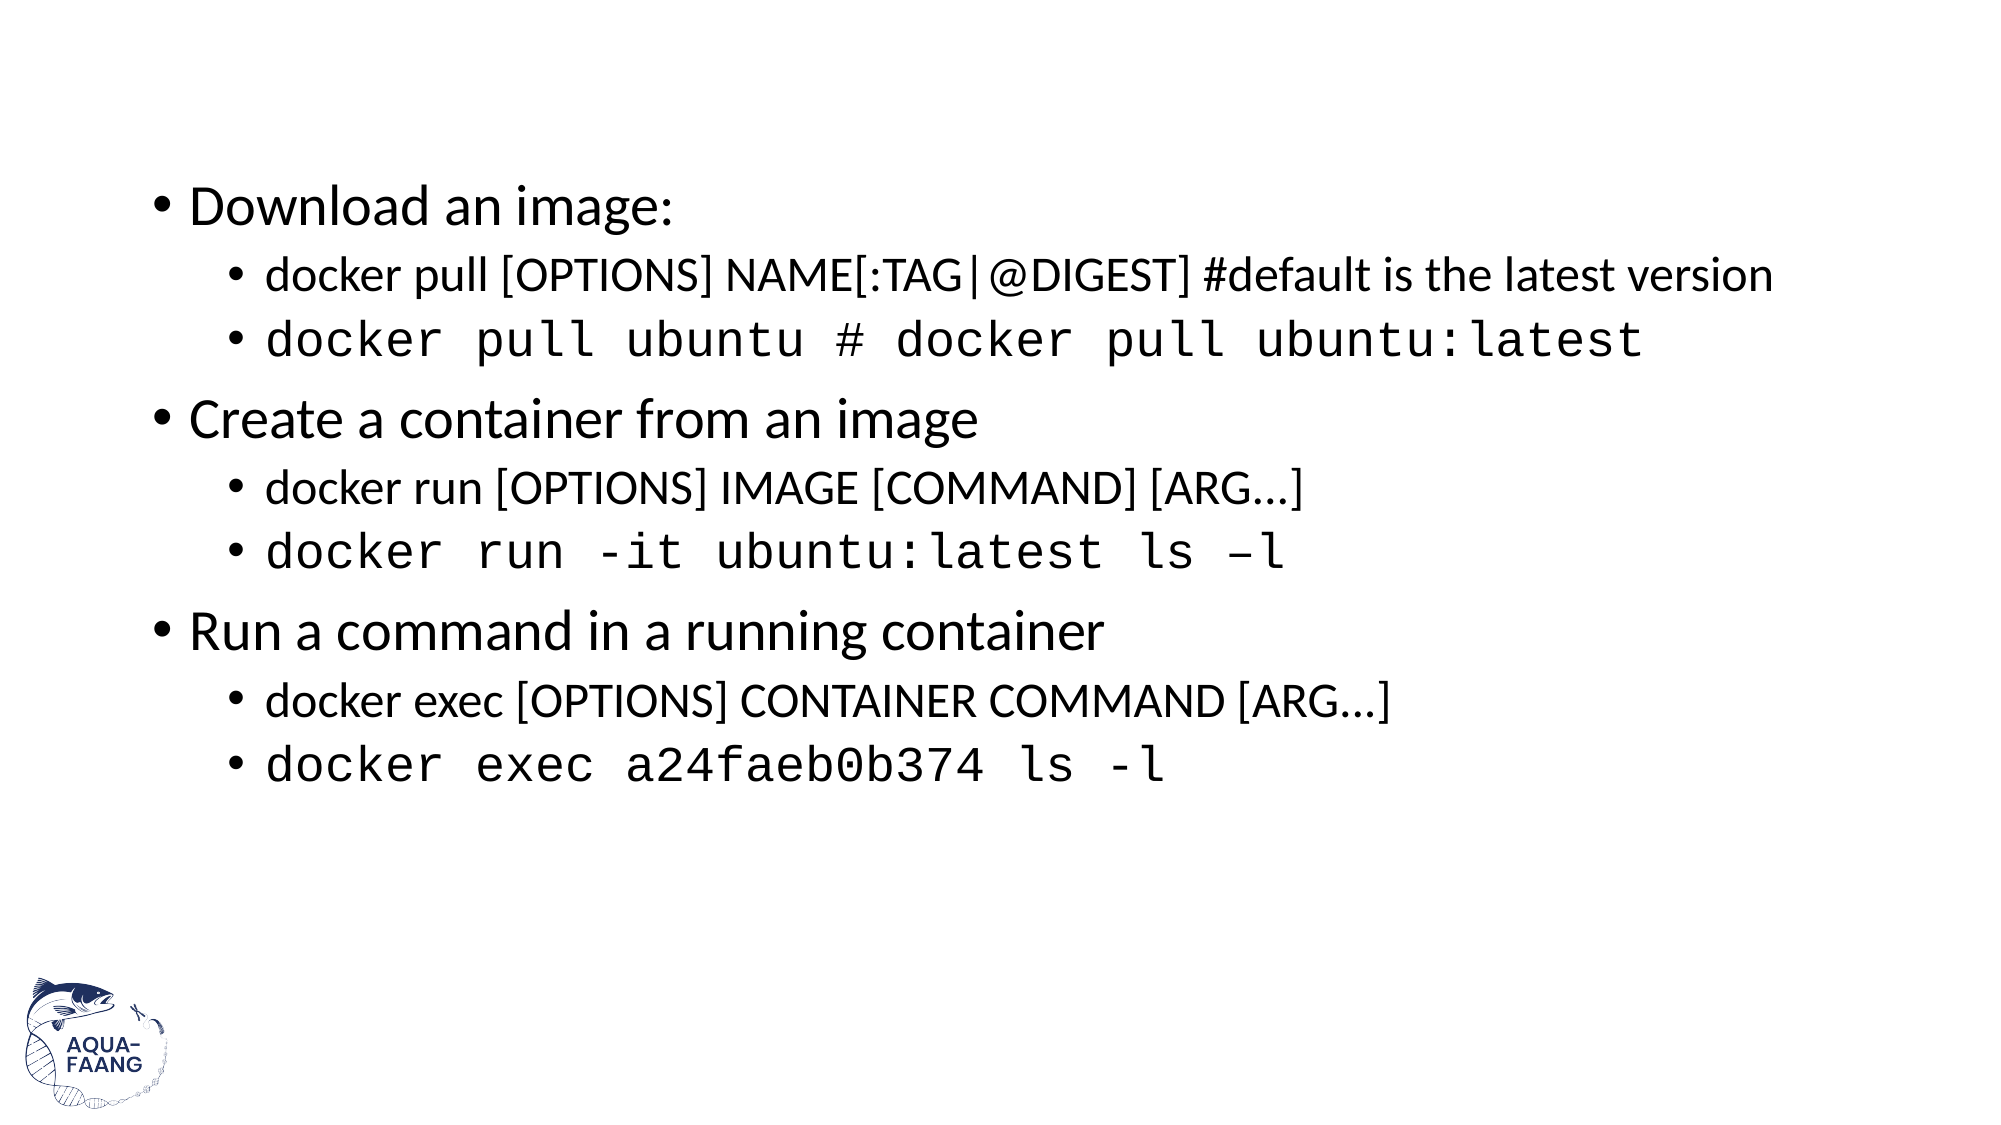

#
Download an image:
docker pull [OPTIONS] NAME[:TAG|@DIGEST] #default is the latest version
docker pull ubuntu # docker pull ubuntu:latest
Create a container from an image
docker run [OPTIONS] IMAGE [COMMAND] [ARG...]
docker run -it ubuntu:latest ls –l
Run a command in a running container
docker exec [OPTIONS] CONTAINER COMMAND [ARG...]
docker exec a24faeb0b374 ls -l